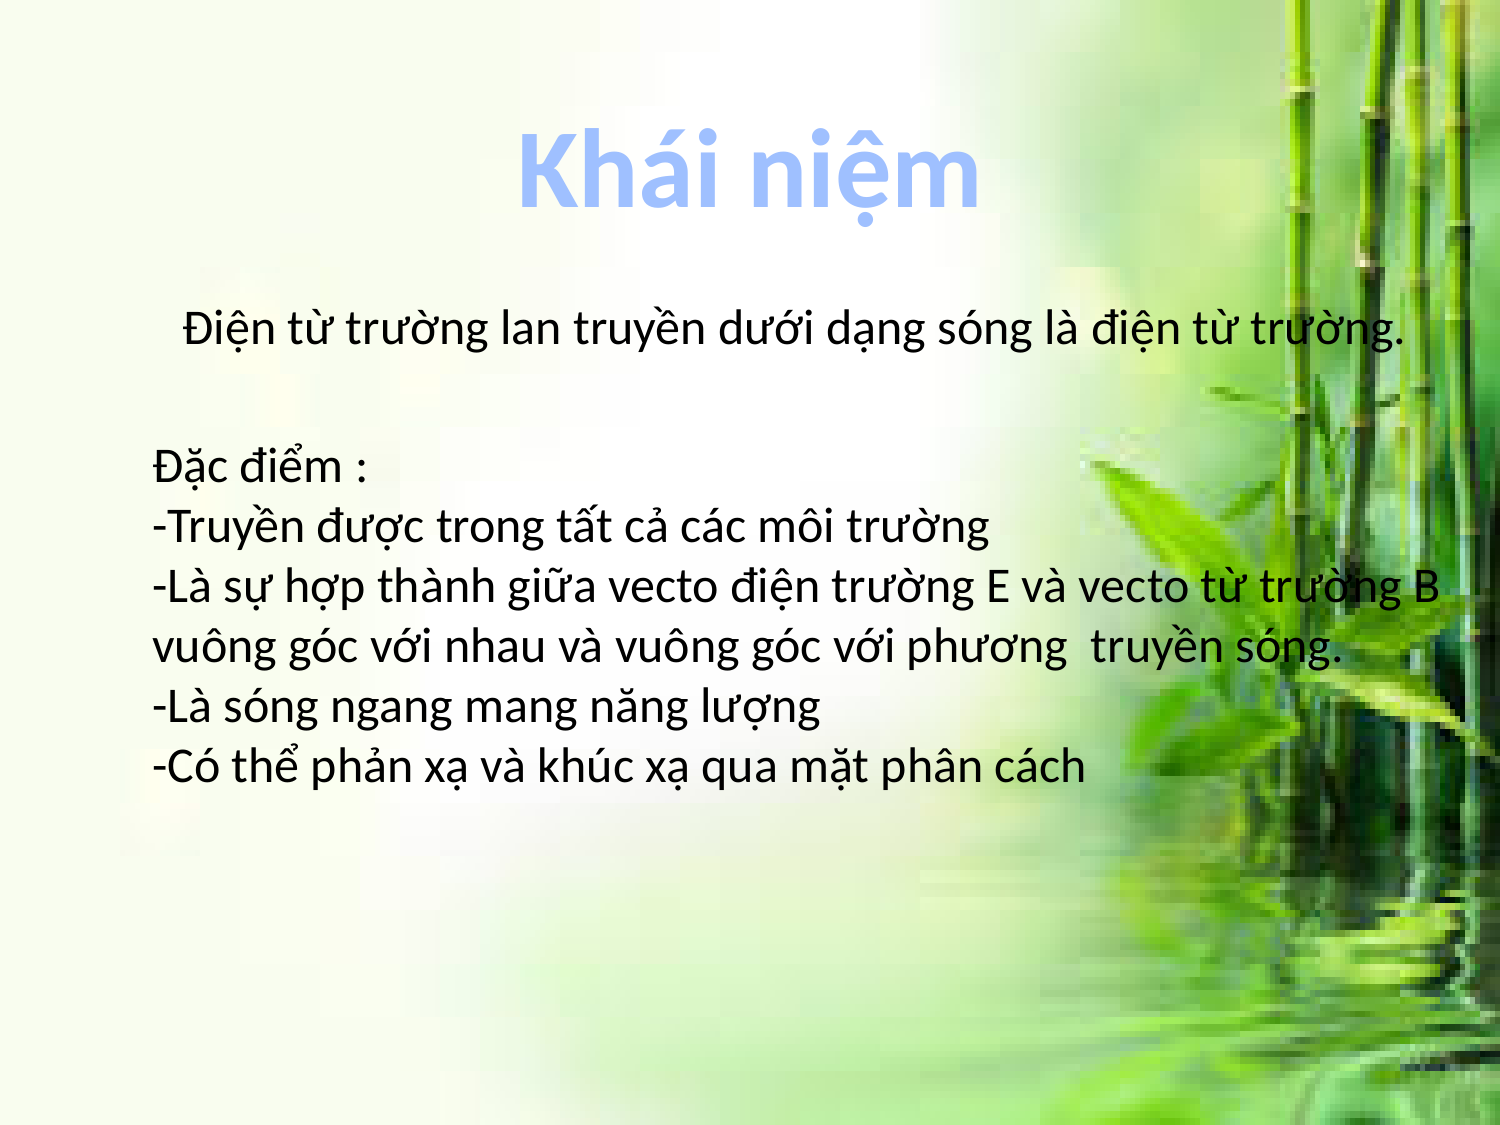

Khái niệm
Điện từ trường lan truyền dưới dạng sóng là điện từ trường.
Đặc điểm :
-Truyền được trong tất cả các môi trường
-Là sự hợp thành giữa vecto điện trường E và vecto từ trường B
vuông góc với nhau và vuông góc với phương  truyền sóng.
-Là sóng ngang mang năng lượng
-Có thể phản xạ và khúc xạ qua mặt phân cách